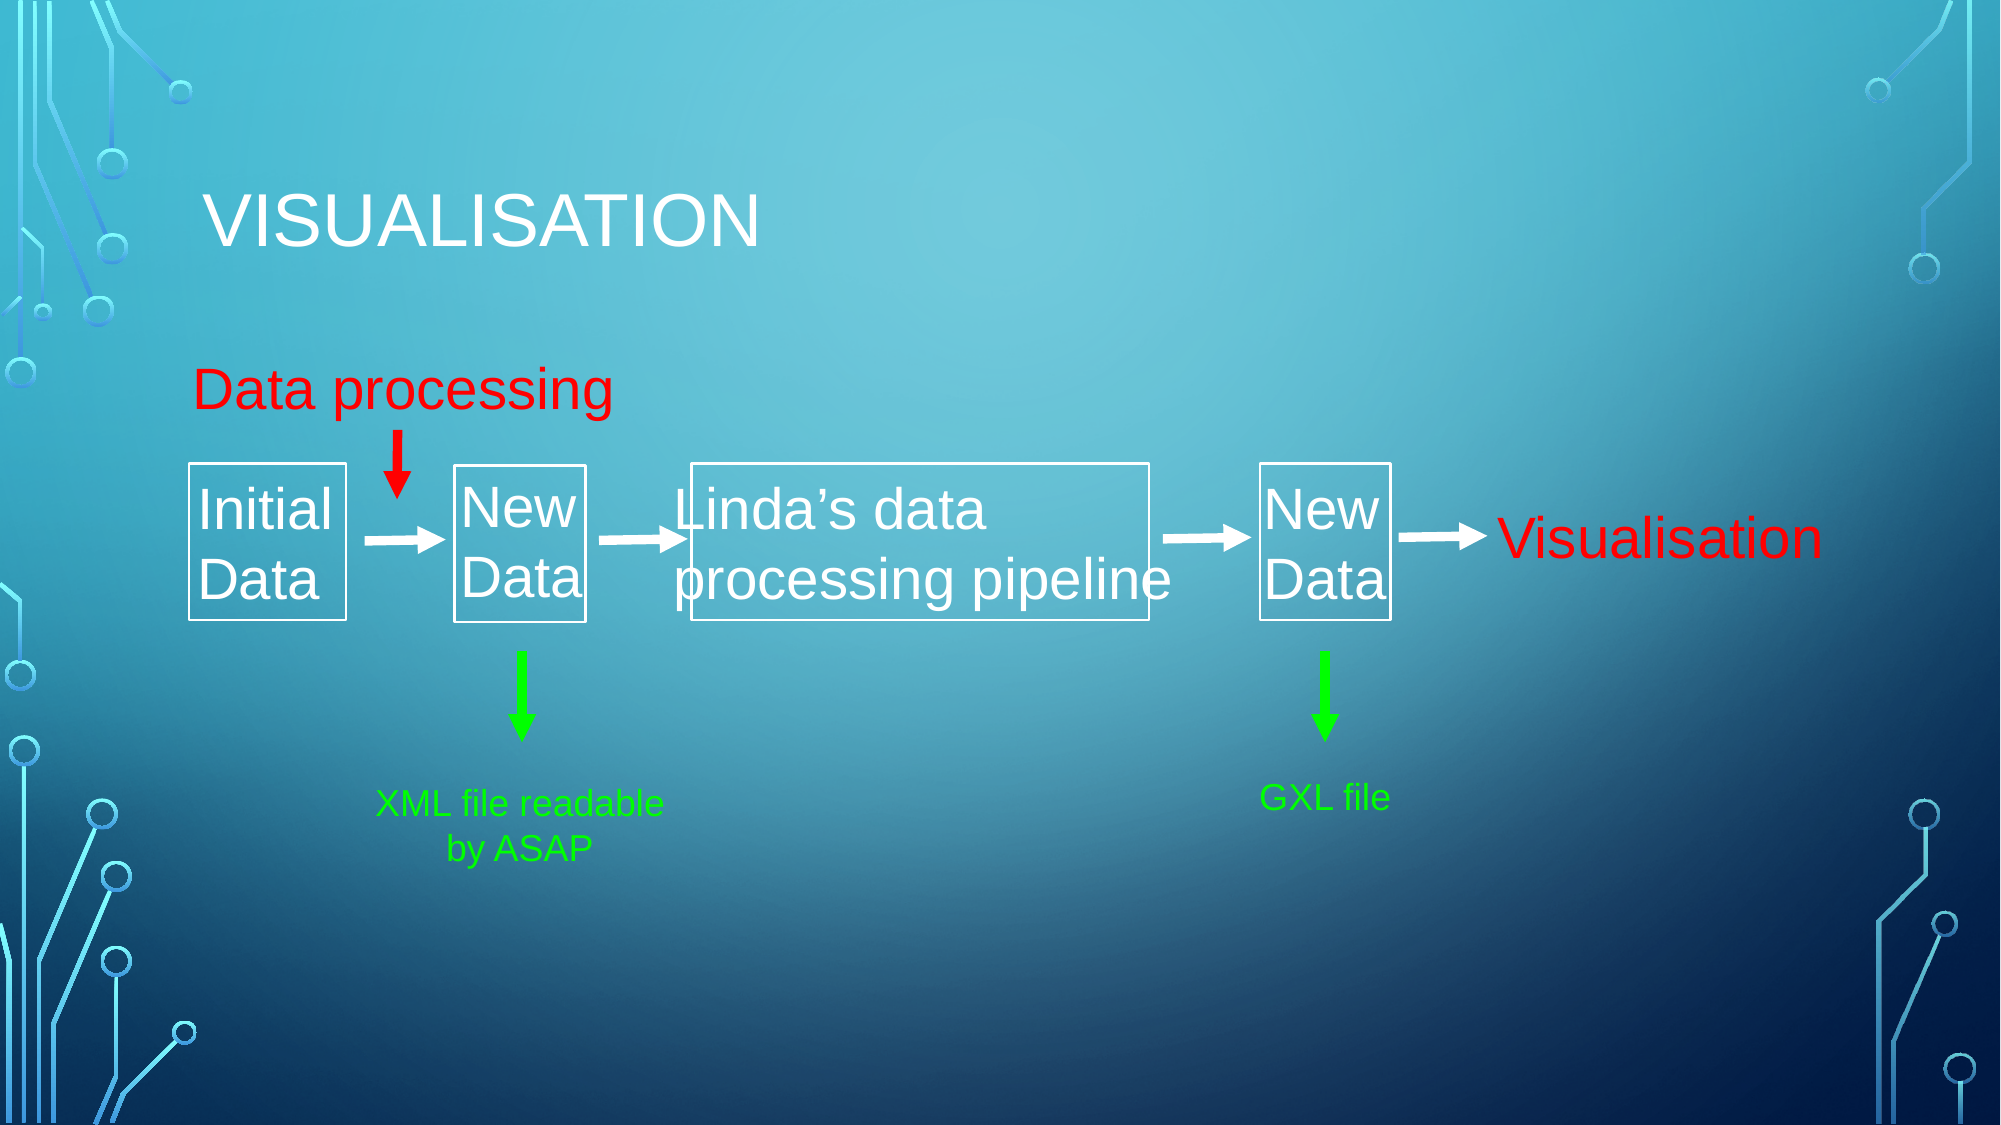

# VIsualisation
Data processing
New
Data

Linda’s data
processing pipeline

New
Data

Initial
Data

Visualisation
GXL file
XML file readable by ASAP